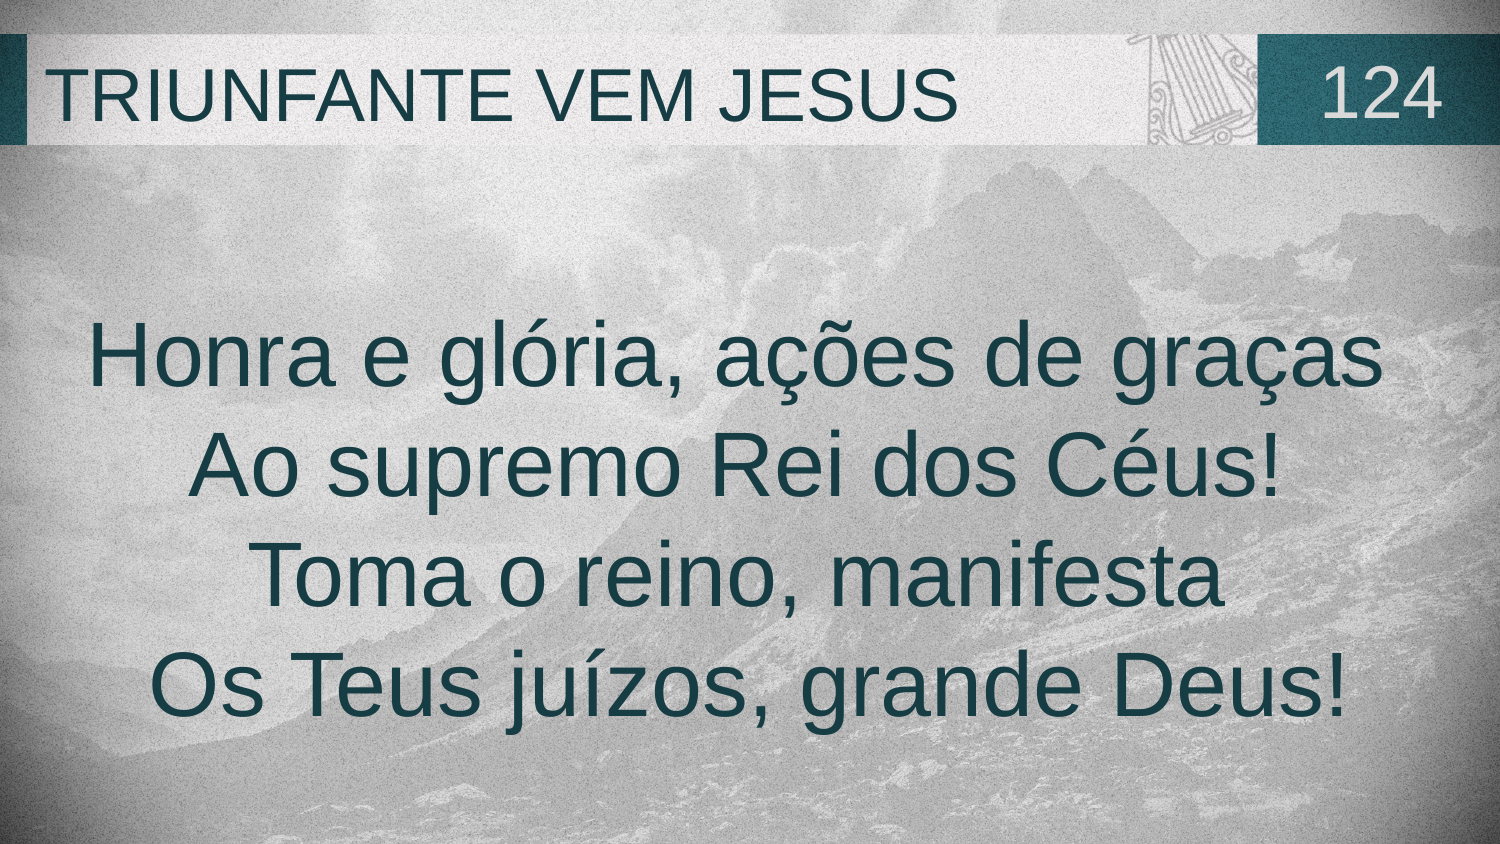

# TRIUNFANTE VEM JESUS
124
Honra e glória, ações de graças
Ao supremo Rei dos Céus!
Toma o reino, manifesta
Os Teus juízos, grande Deus!